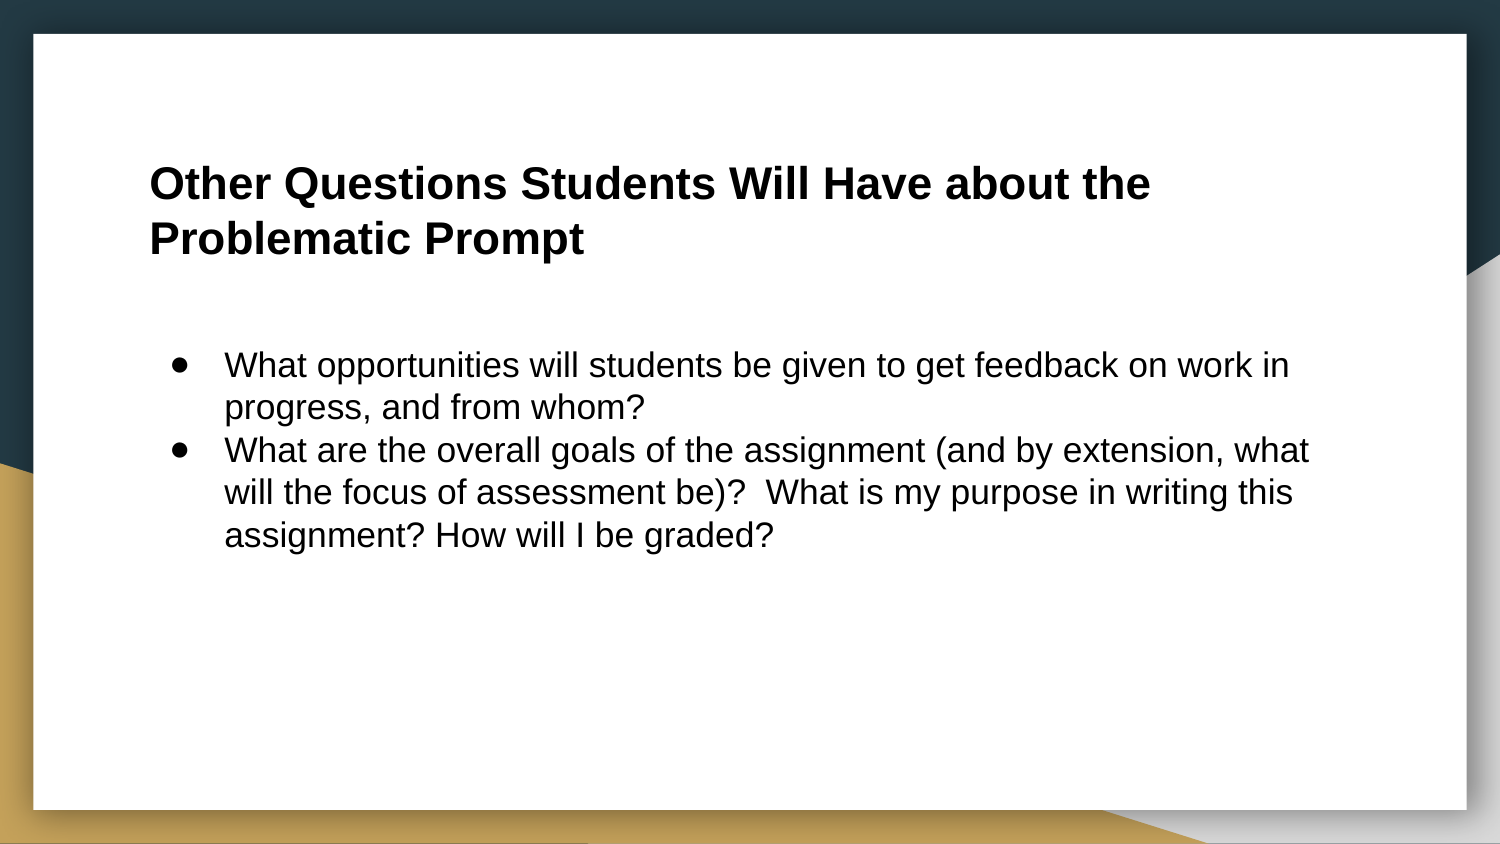

# Other Questions Students Will Have about the Problematic Prompt
What opportunities will students be given to get feedback on work in progress, and from whom?
What are the overall goals of the assignment (and by extension, what will the focus of assessment be)?  What is my purpose in writing this assignment? How will I be graded?